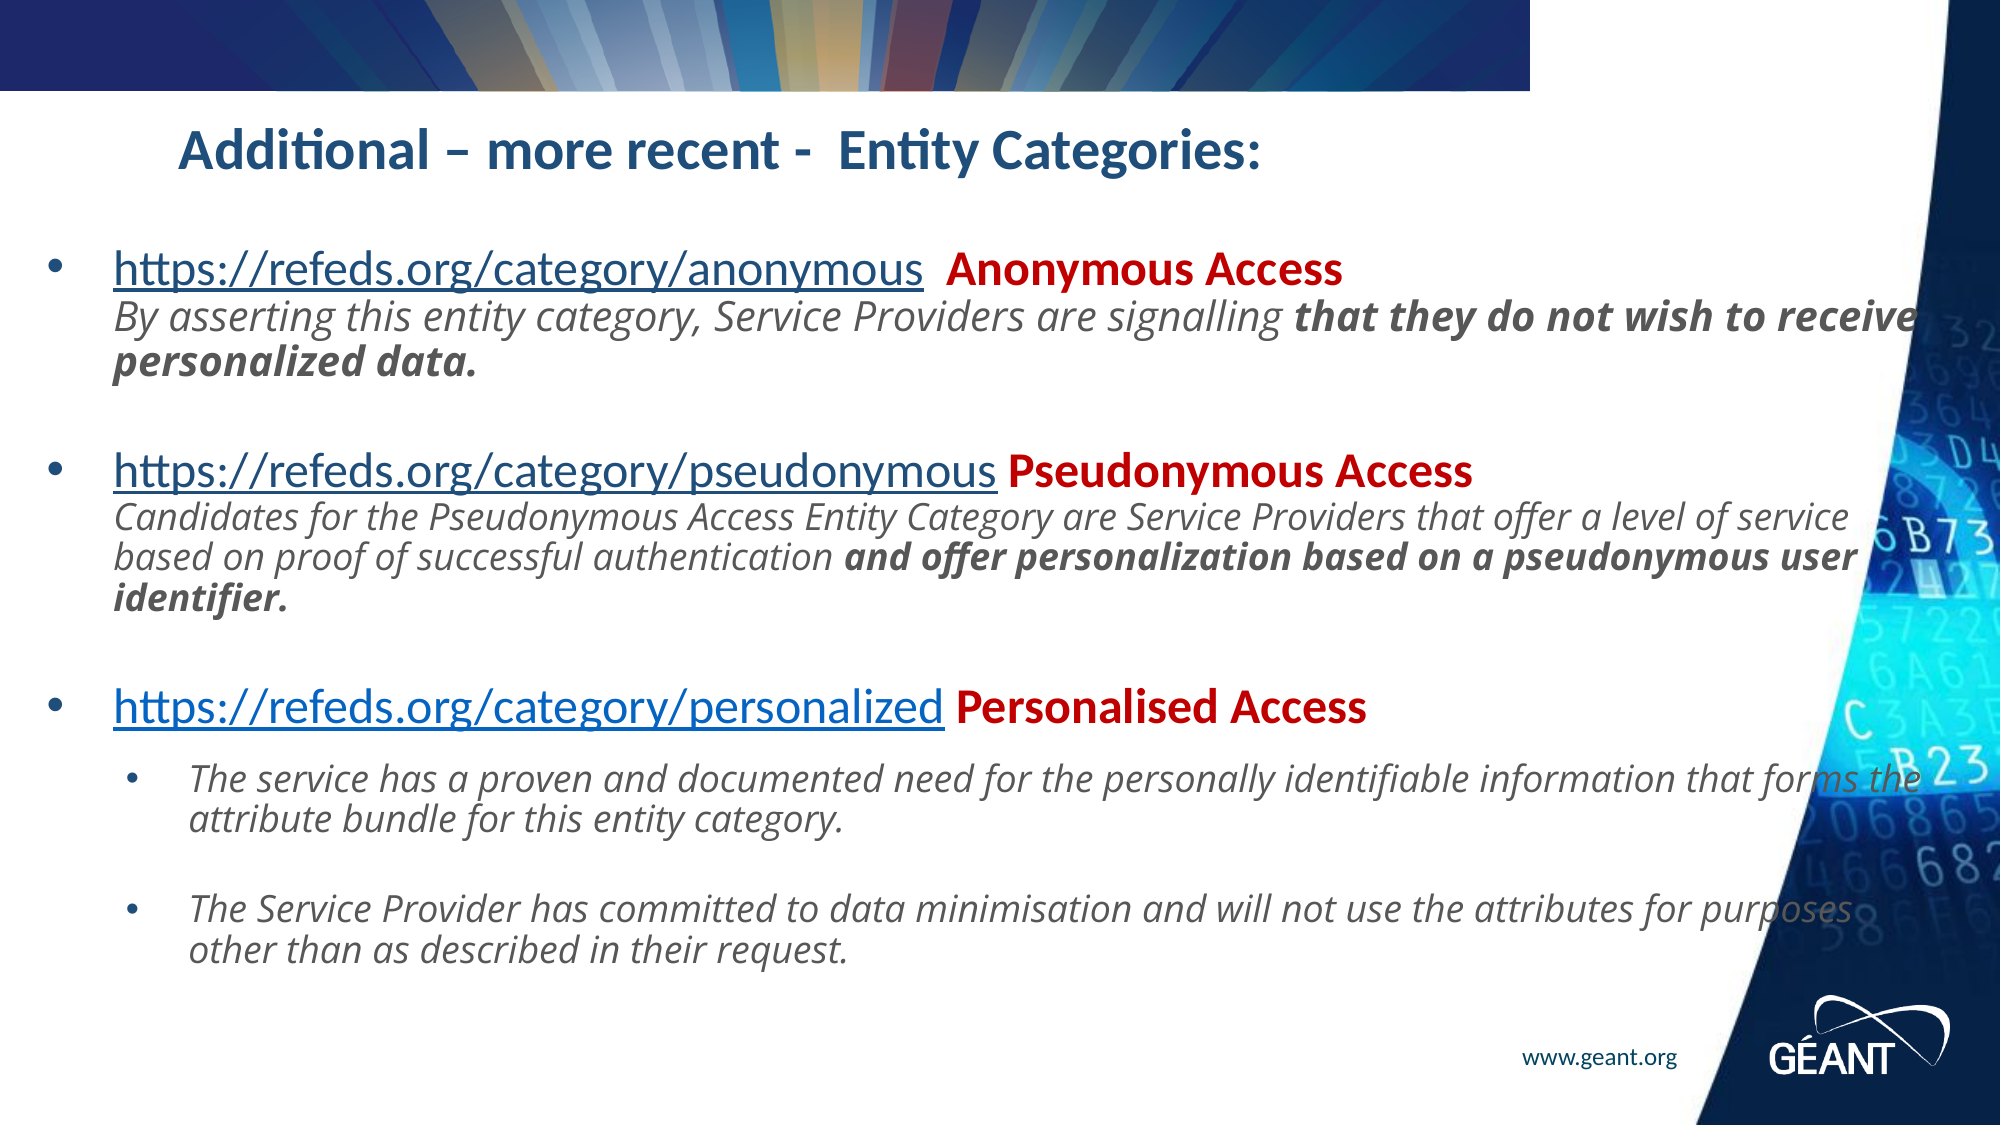

# Additional – more recent -  Entity Categories:
https://refeds.org/category/anonymous  Anonymous Access
By asserting this entity category, Service Providers are signalling that they do not wish to receive personalized data.
https://refeds.org/category/pseudonymous Pseudonymous Access
Candidates for the Pseudonymous Access Entity Category are Service Providers that offer a level of service based on proof of successful authentication and offer personalization based on a pseudonymous user identifier.
https://refeds.org/category/personalized Personalised Access
The service has a proven and documented need for the personally identifiable information that forms the attribute bundle for this entity category.
The Service Provider has committed to data minimisation and will not use the attributes for purposes other than as described in their request.